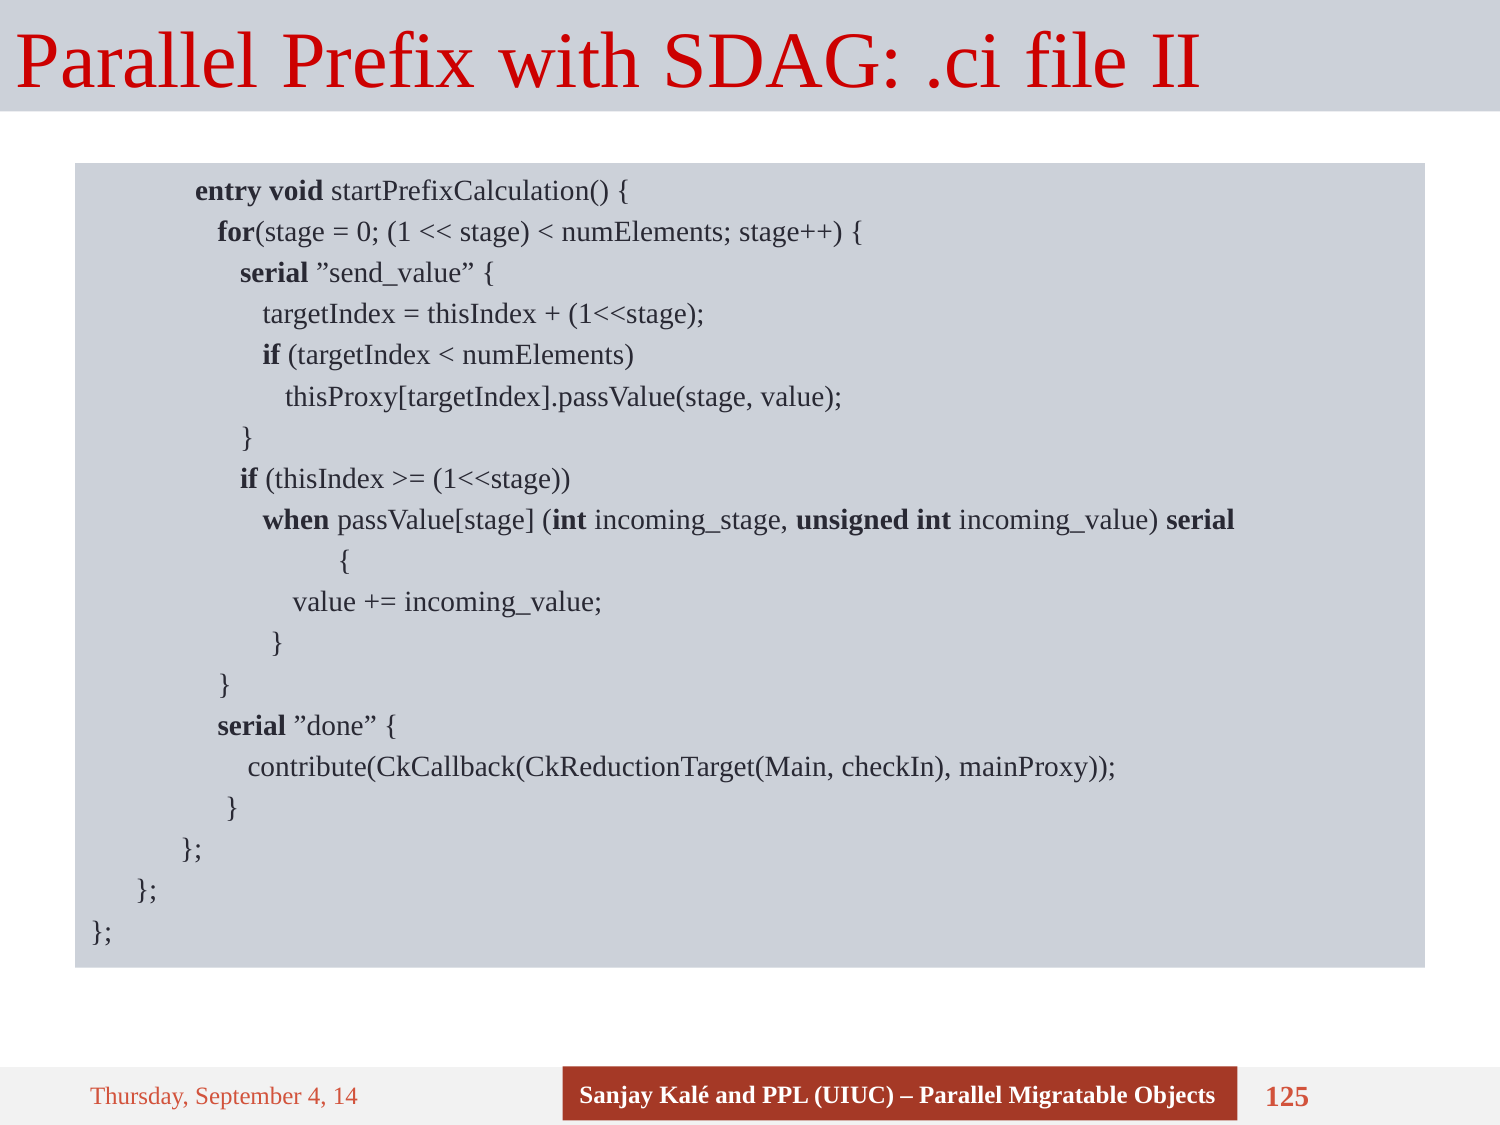

# Parallel Prefix with SDAG: .ci file II
              entry void startPrefixCalculation() {
                 for(stage = 0; (1 << stage) < numElements; stage++) {
                    serial ”send_value” {
                       targetIndex = thisIndex + (1<<stage);
                       if (targetIndex < numElements)
                          thisProxy[targetIndex].passValue(stage, value);
                    }
                    if (thisIndex >= (1<<stage))
                       when passValue[stage] (int incoming_stage, unsigned int incoming_value) serial
                                 {
                           value += incoming_value;
                        }
                 }
                 serial ”done” {
                     contribute(CkCallback(CkReductionTarget(Main, checkIn), mainProxy));
                  }
            };
      };
};
Sanjay Kalé and PPL (UIUC) – Parallel Migratable Objects
Thursday, September 4, 14
125